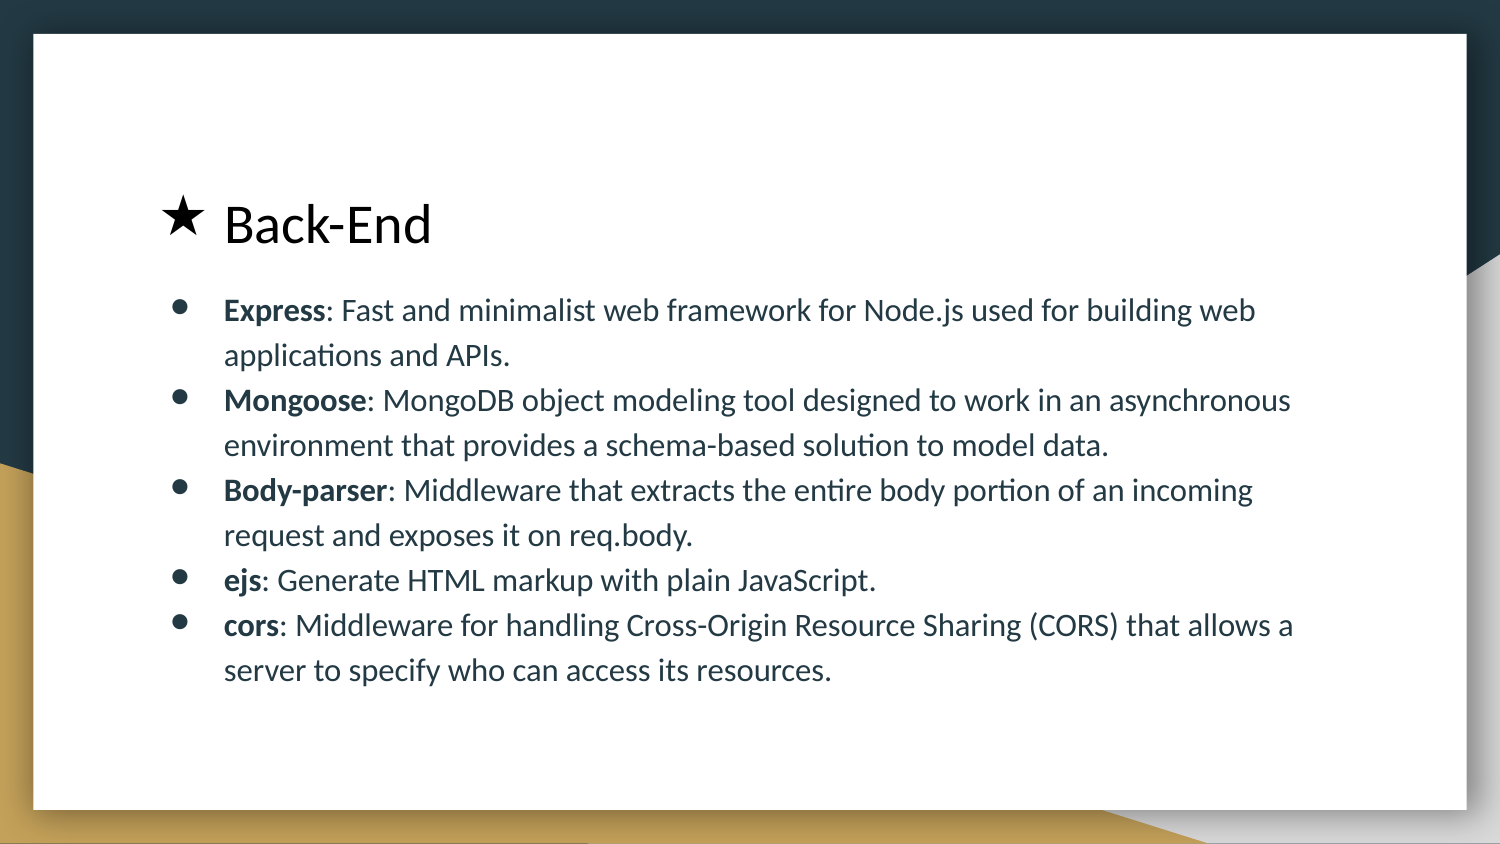

# Back-End
Express: Fast and minimalist web framework for Node.js used for building web applications and APIs.
Mongoose: MongoDB object modeling tool designed to work in an asynchronous environment that provides a schema-based solution to model data.
Body-parser: Middleware that extracts the entire body portion of an incoming request and exposes it on req.body.
ejs: Generate HTML markup with plain JavaScript.
cors: Middleware for handling Cross-Origin Resource Sharing (CORS) that allows a server to specify who can access its resources.